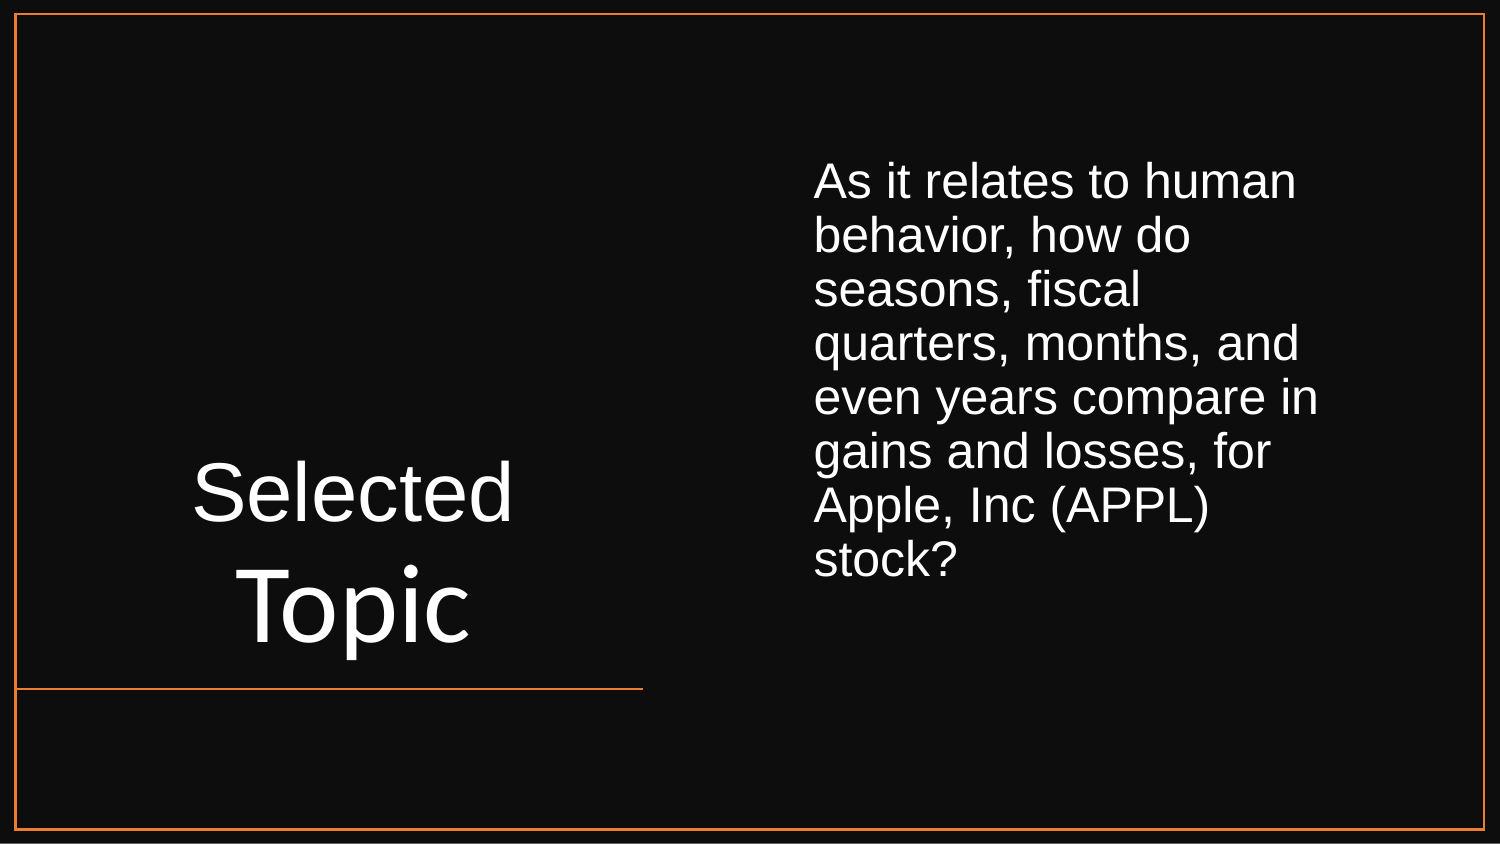

# Selected Topic
As it relates to human behavior, how do seasons, fiscal quarters, months, and even years compare in gains and losses, for Apple, Inc (APPL) stock?